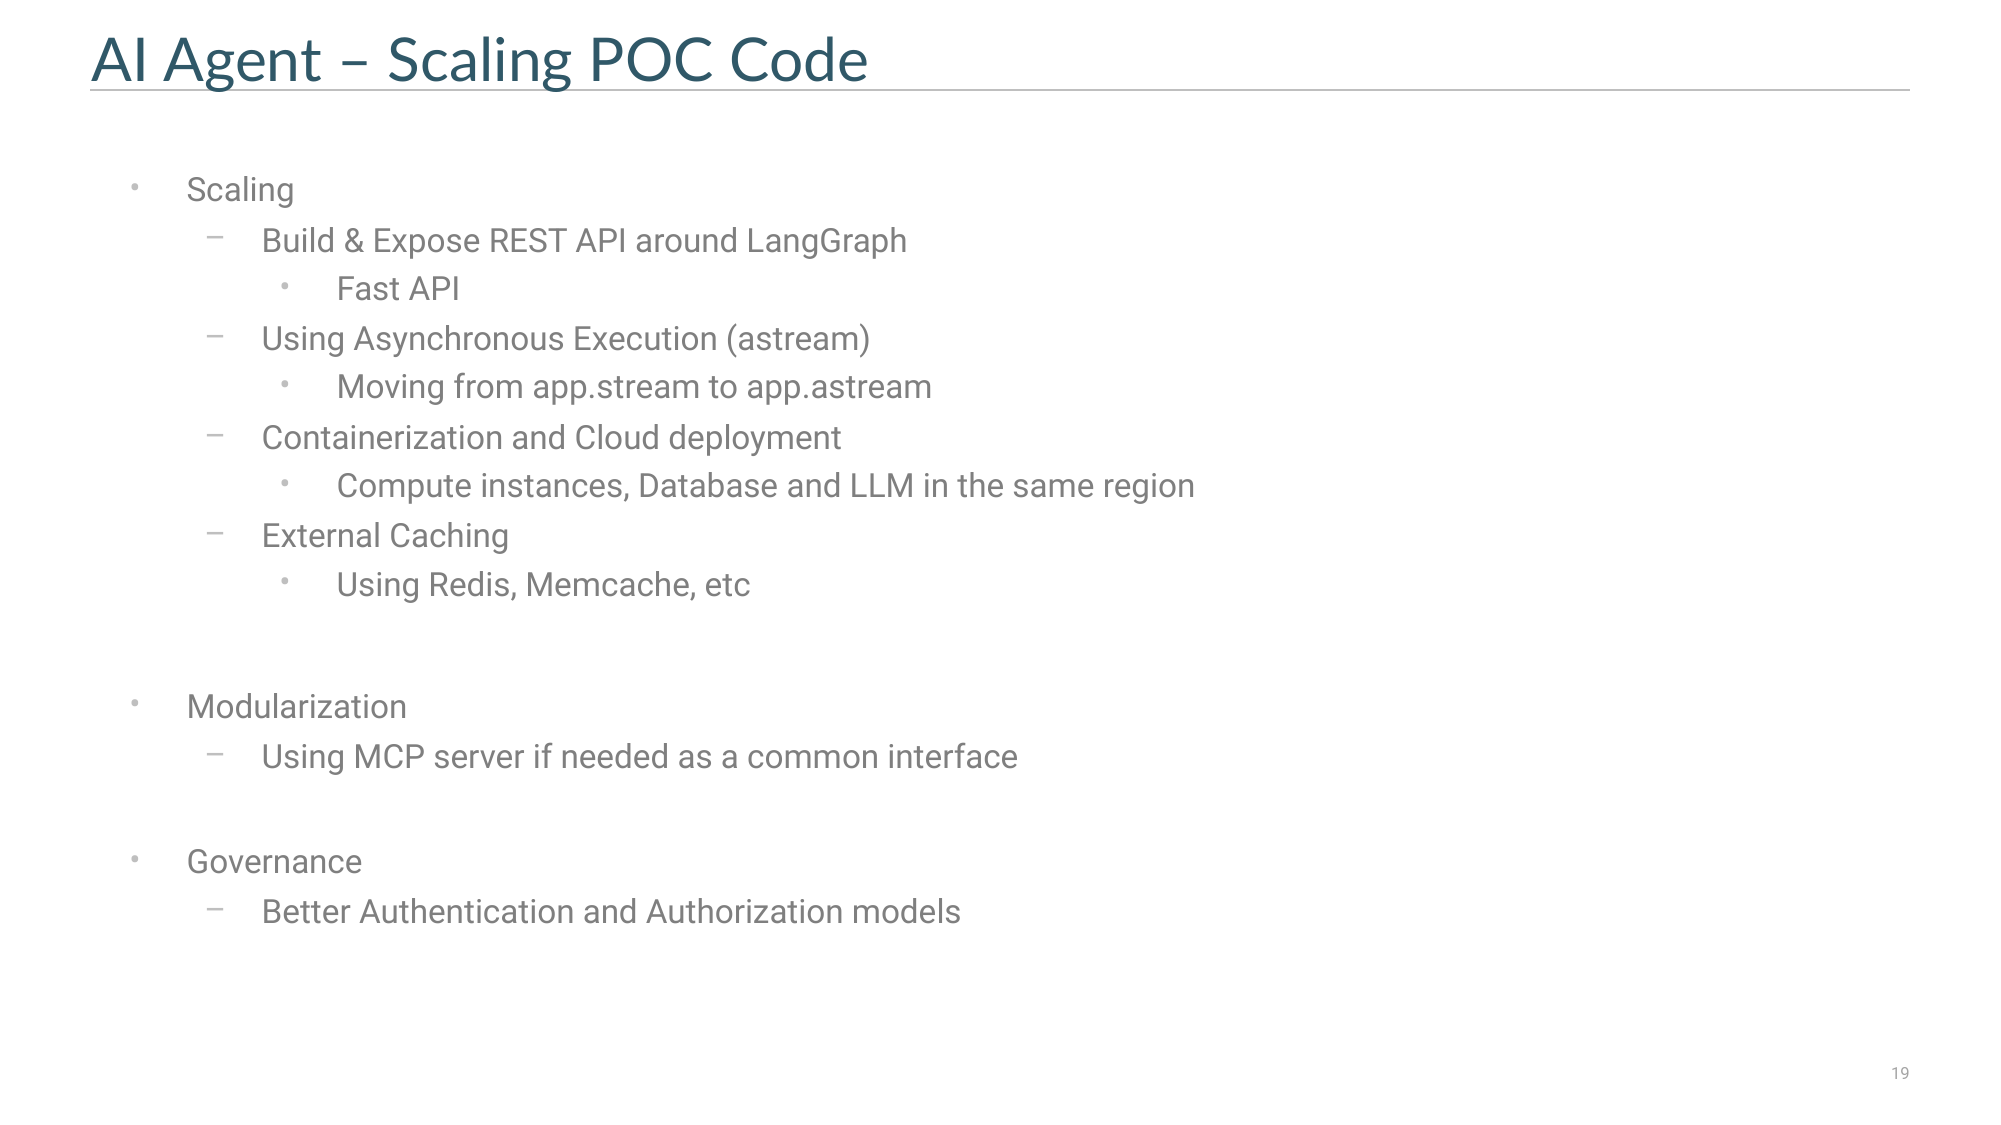

# AI Agent – Scaling POC Code

Scaling
Build & Expose REST API around LangGraph
Fast API
Using Asynchronous Execution (astream)
Moving from app.stream to app.astream
Containerization and Cloud deployment
Compute instances, Database and LLM in the same region
External Caching
Using Redis, Memcache, etc

Modularization
Using MCP server if needed as a common interface

Governance
Better Authentication and Authorization models